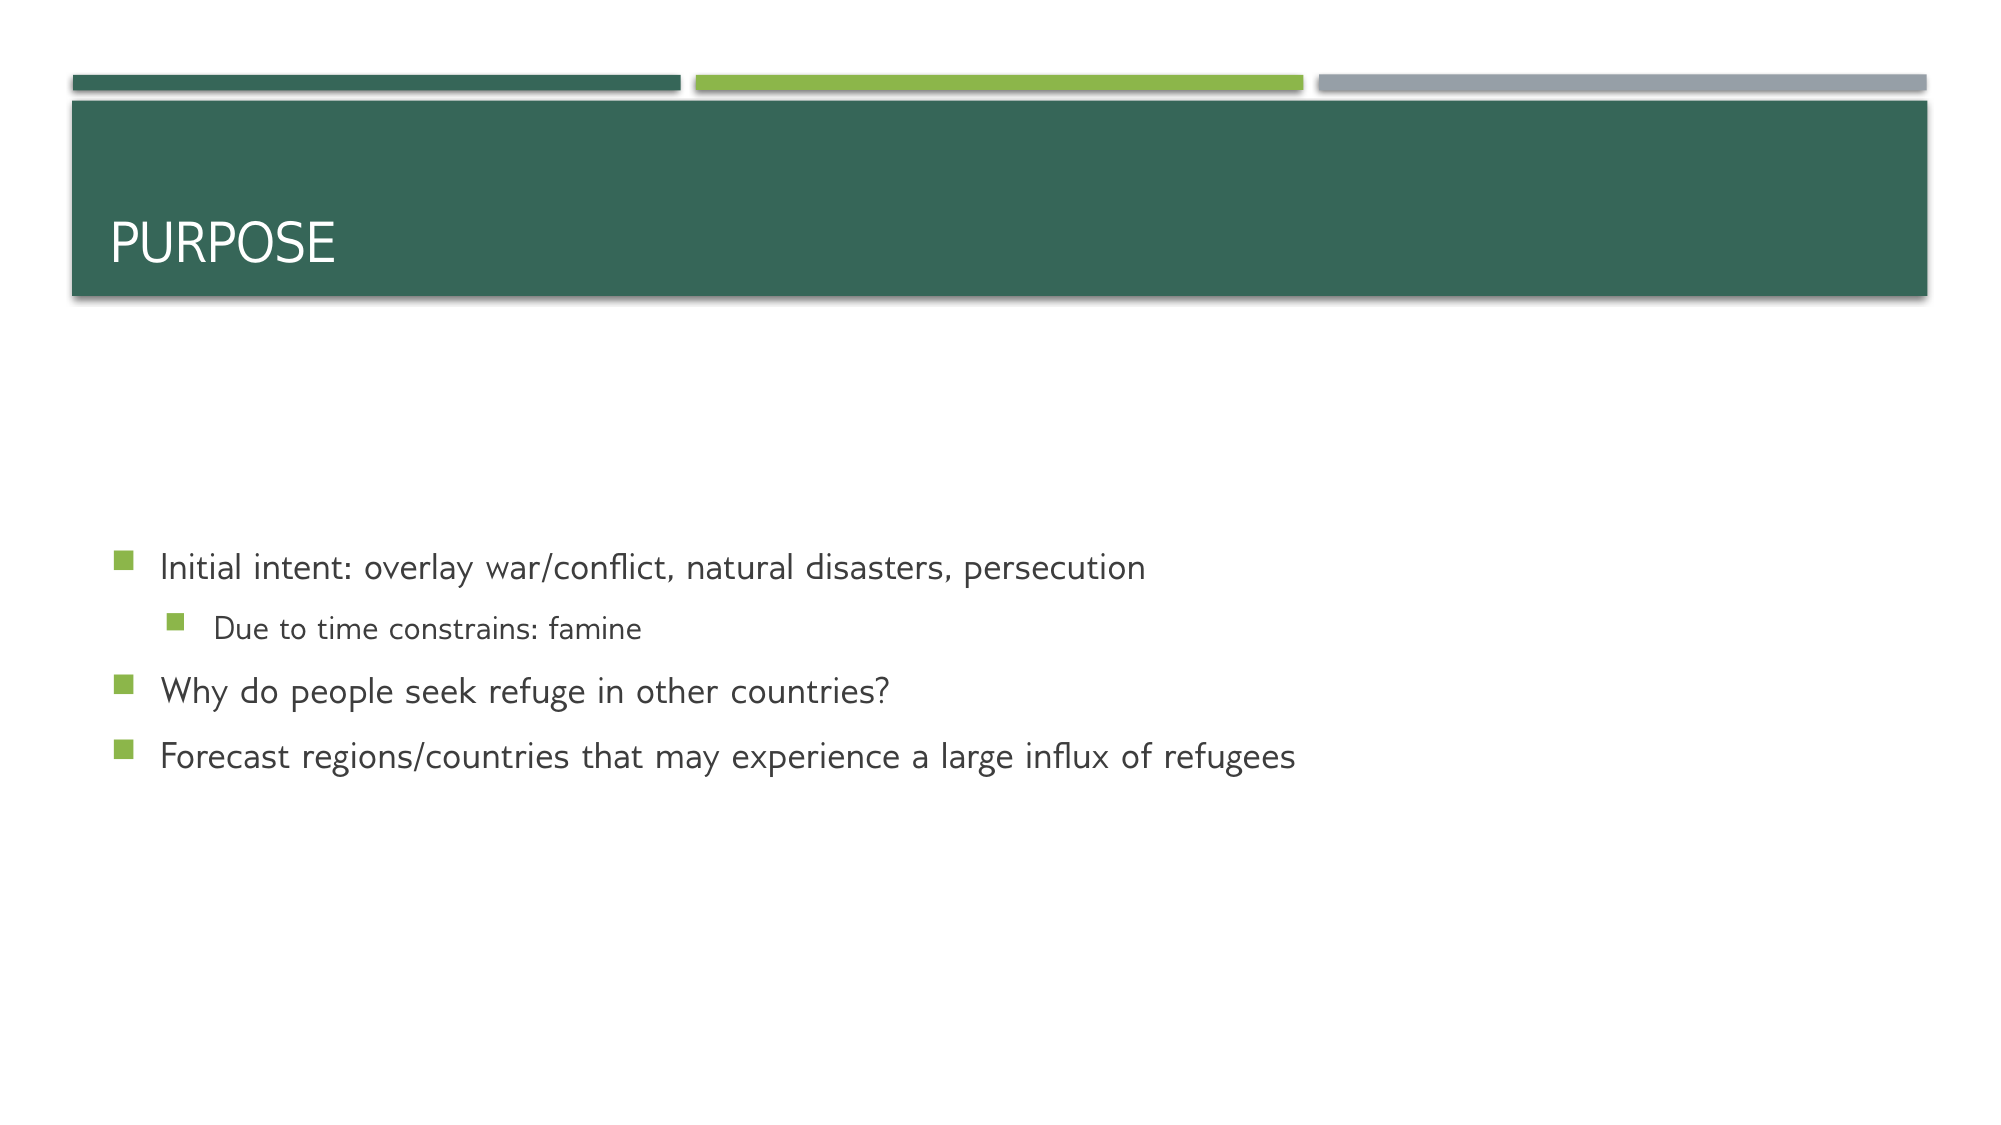

# Purpose
Initial intent: overlay war/conflict, natural disasters, persecution
Due to time constrains: famine
Why do people seek refuge in other countries?
Forecast regions/countries that may experience a large influx of refugees